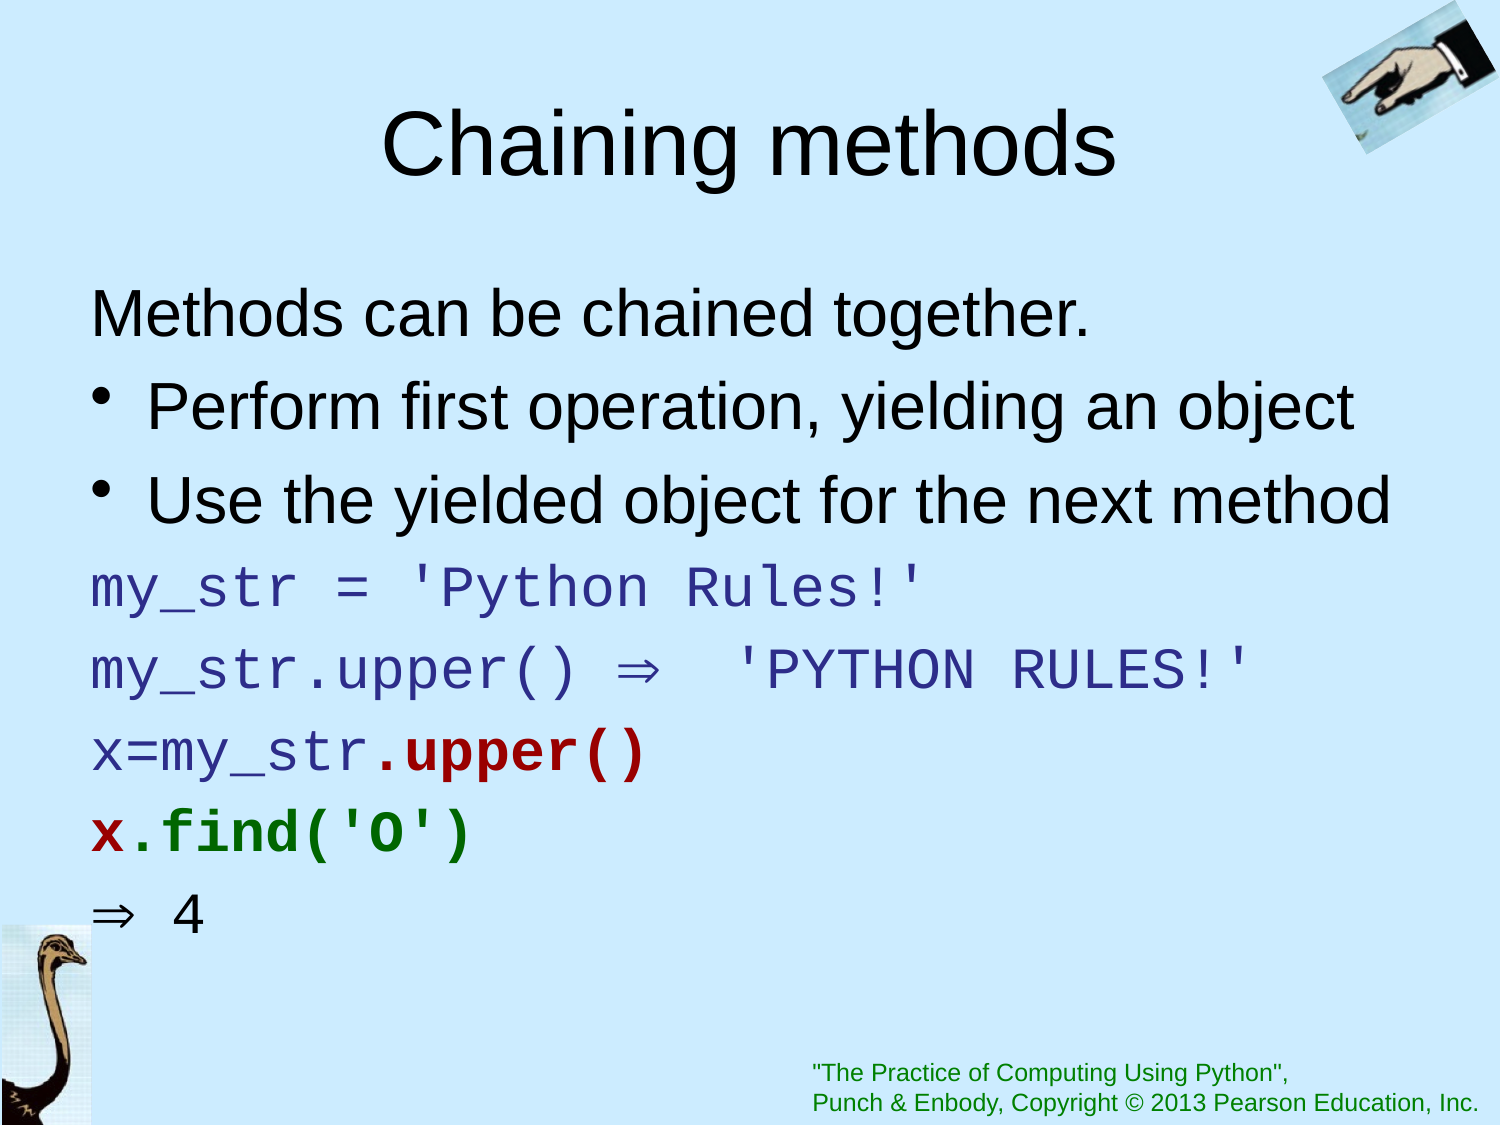

# Chaining methods
Methods can be chained together.
Perform first operation, yielding an object
Use the yielded object for the next method
my_str = 'Python Rules!'
my_str.upper() ⇒  'PYTHON RULES!'
x=my_str.upper()
x.find('O')
⇒ 4